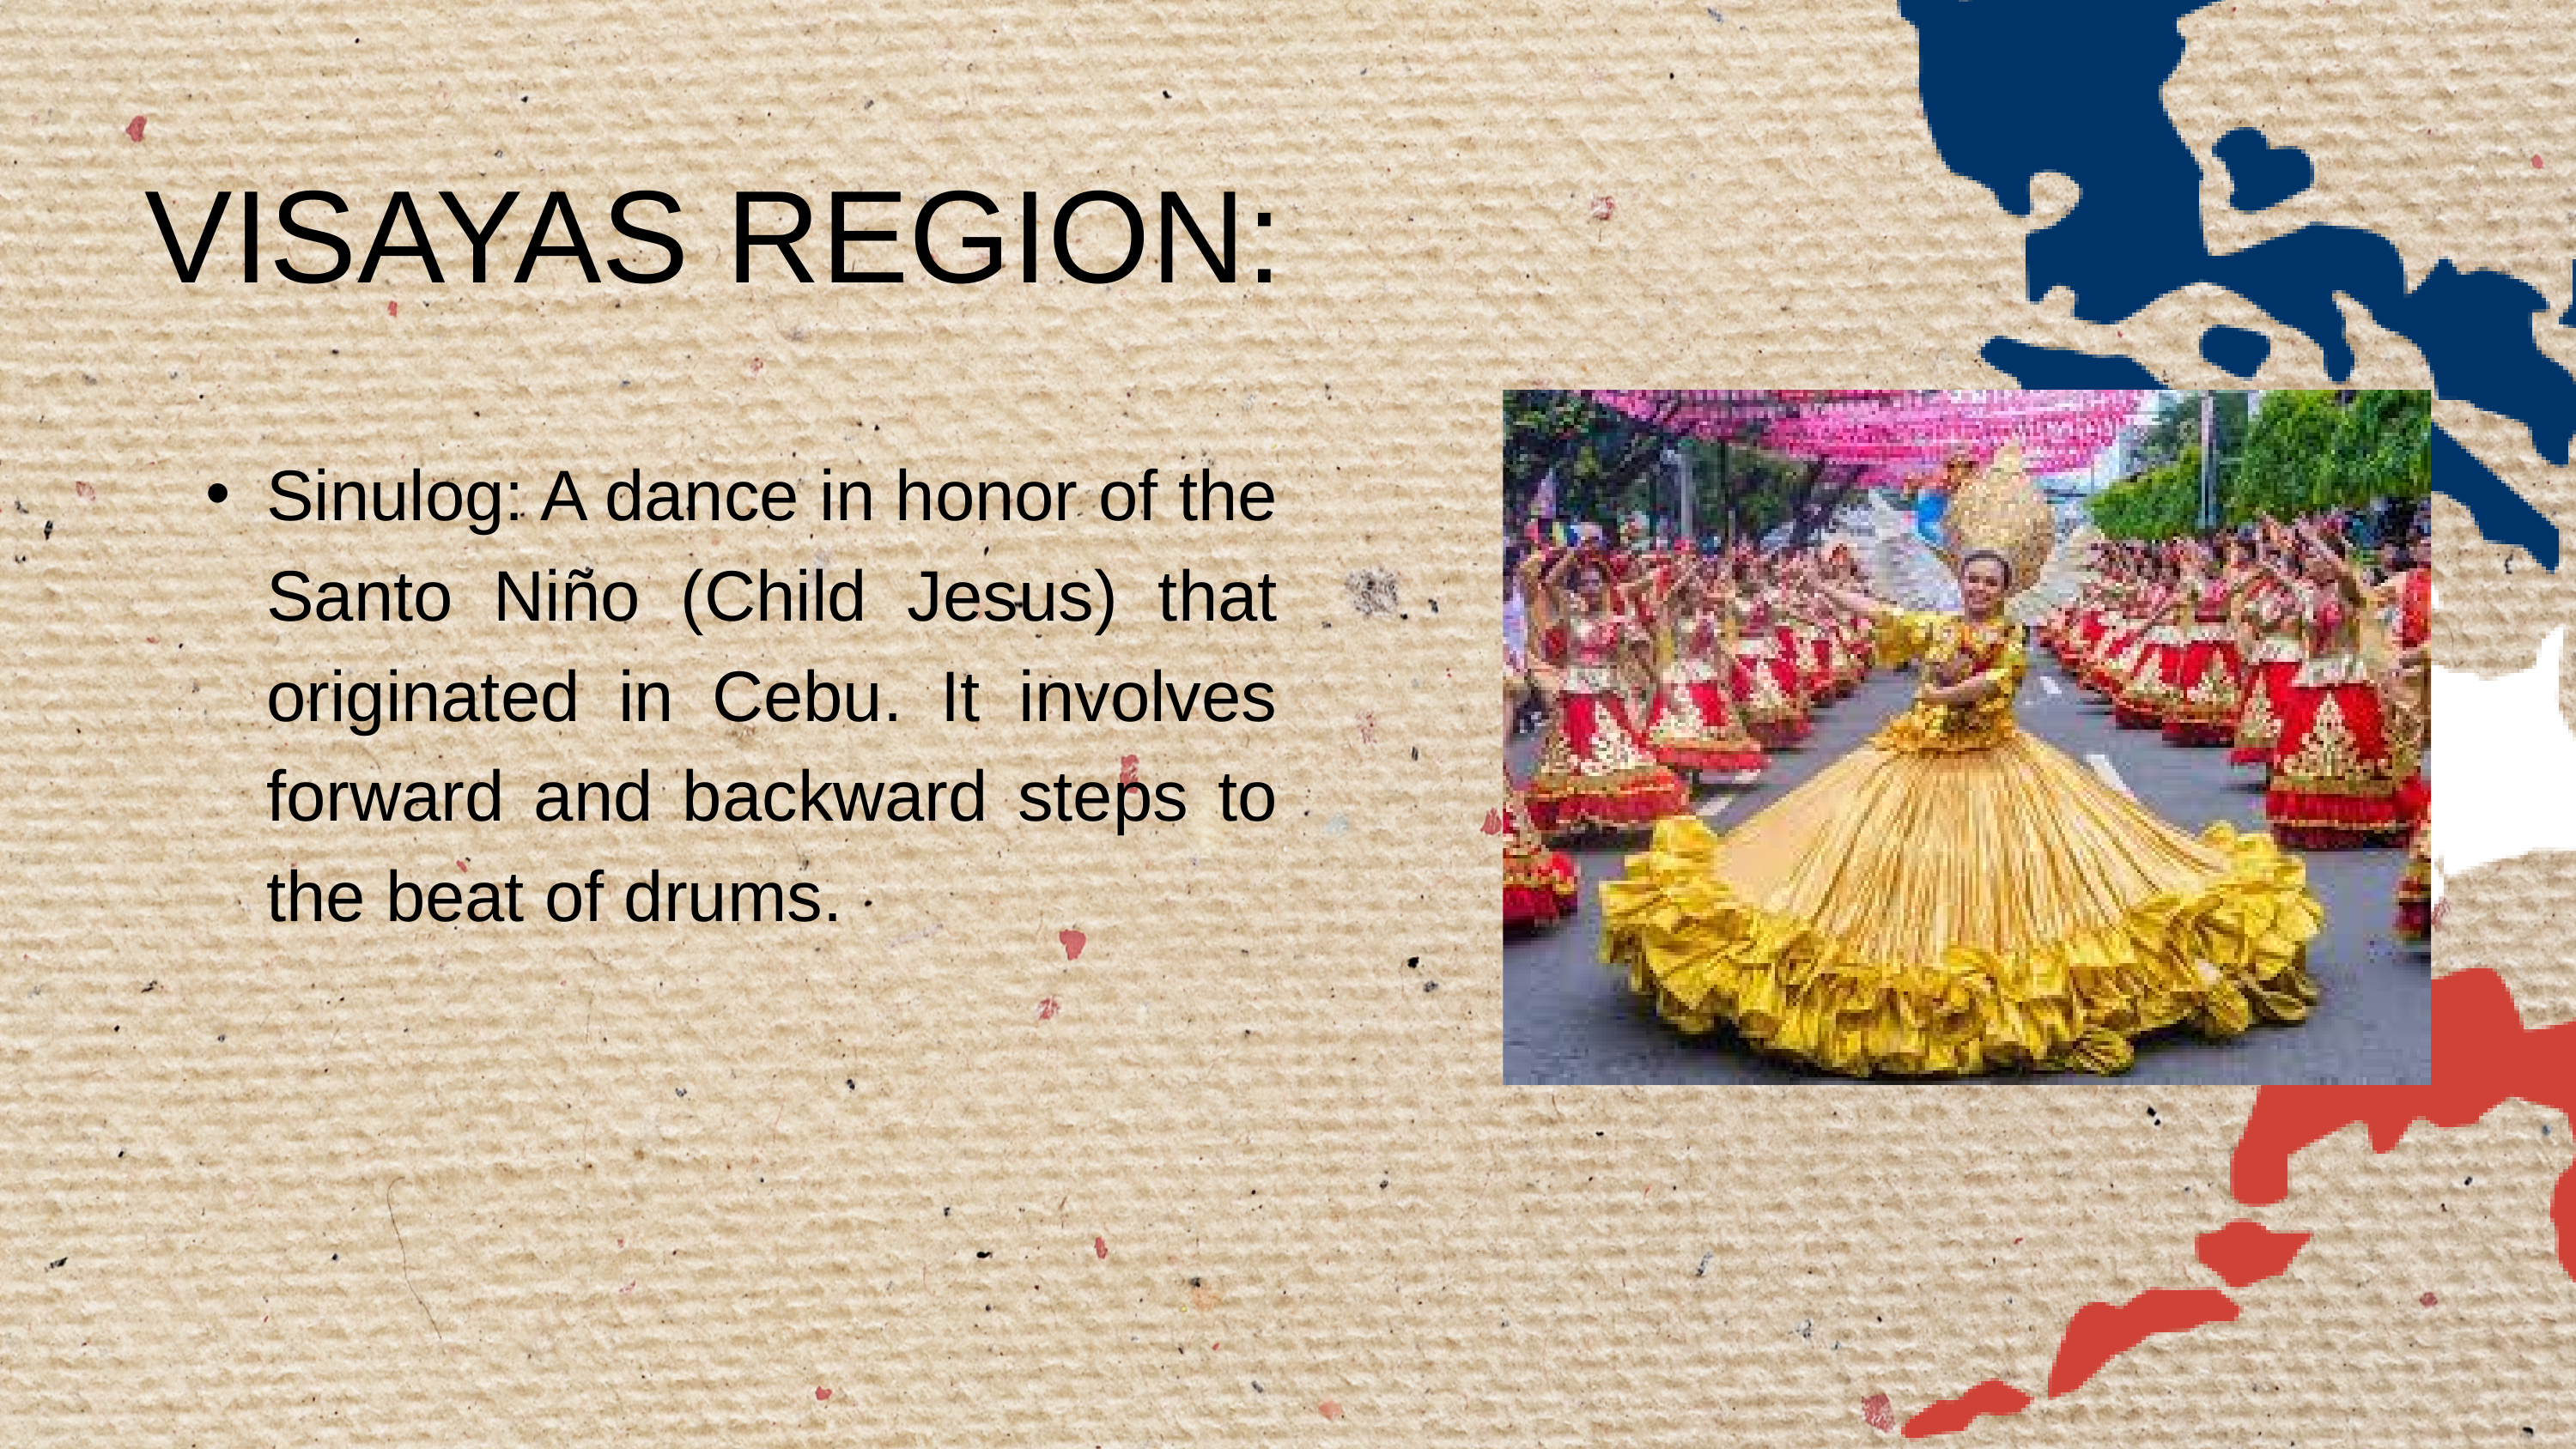

VISAYAS REGION:

Sinulog: A dance in honor of the Santo Niño (Child Jesus) that originated in Cebu. It involves forward and backward steps to the beat of drums.